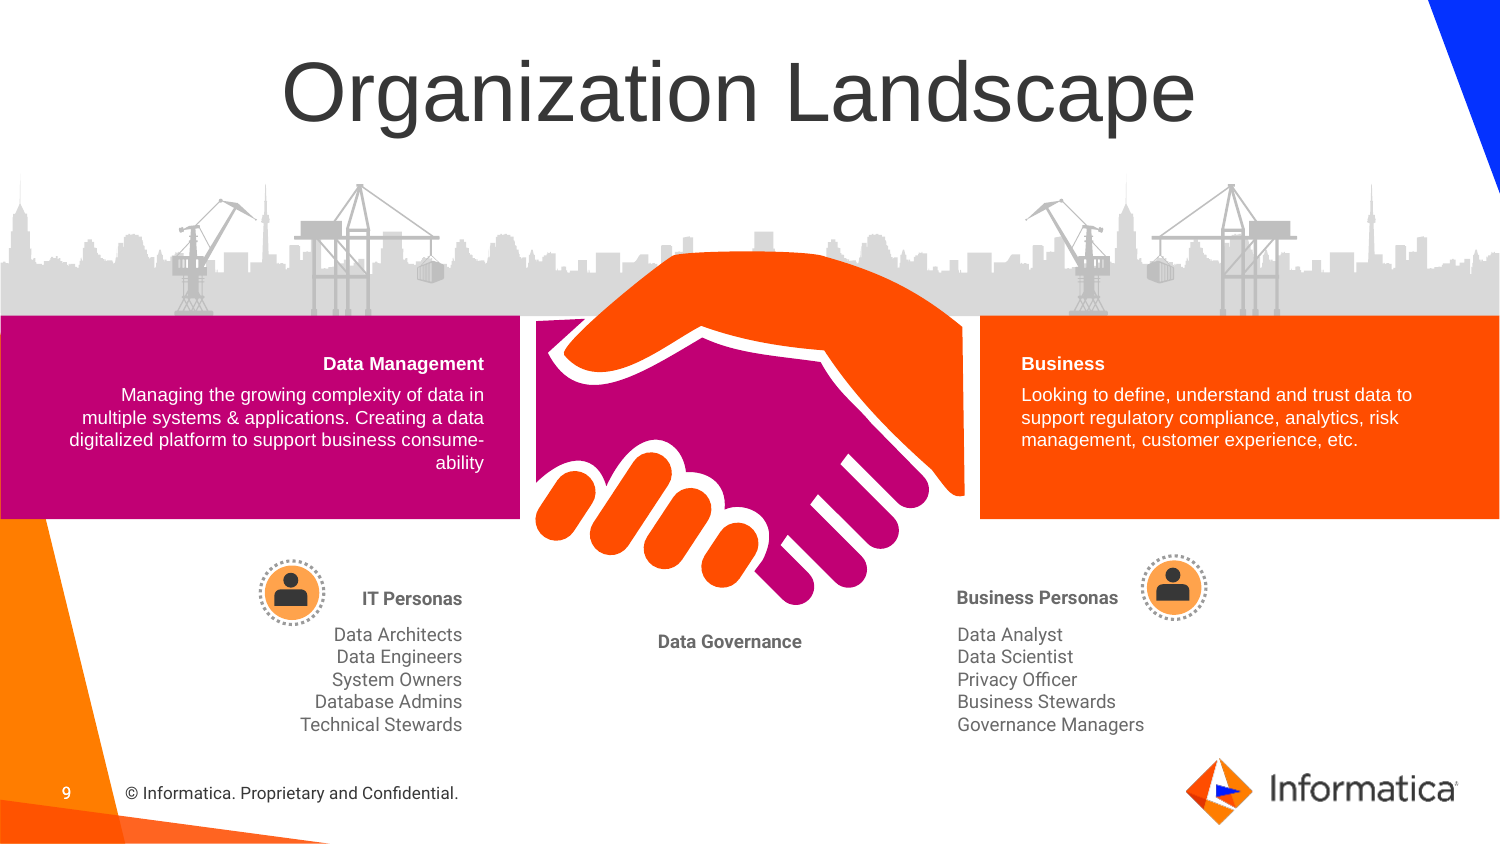

Organization Landscape

Business
Looking to define, understand and trust data to support regulatory compliance, analytics, risk management, customer experience, etc.
Data Management
Managing the growing complexity of data in multiple systems & applications. Creating a data digitalized platform to support business consume-ability

Business Personas
Data Analyst
Data Scientist
Privacy Officer
Business Stewards
Governance Managers
IT Personas
Data Architects
Data Engineers
System Owners
Database Admins
Technical Stewards
Data Governance